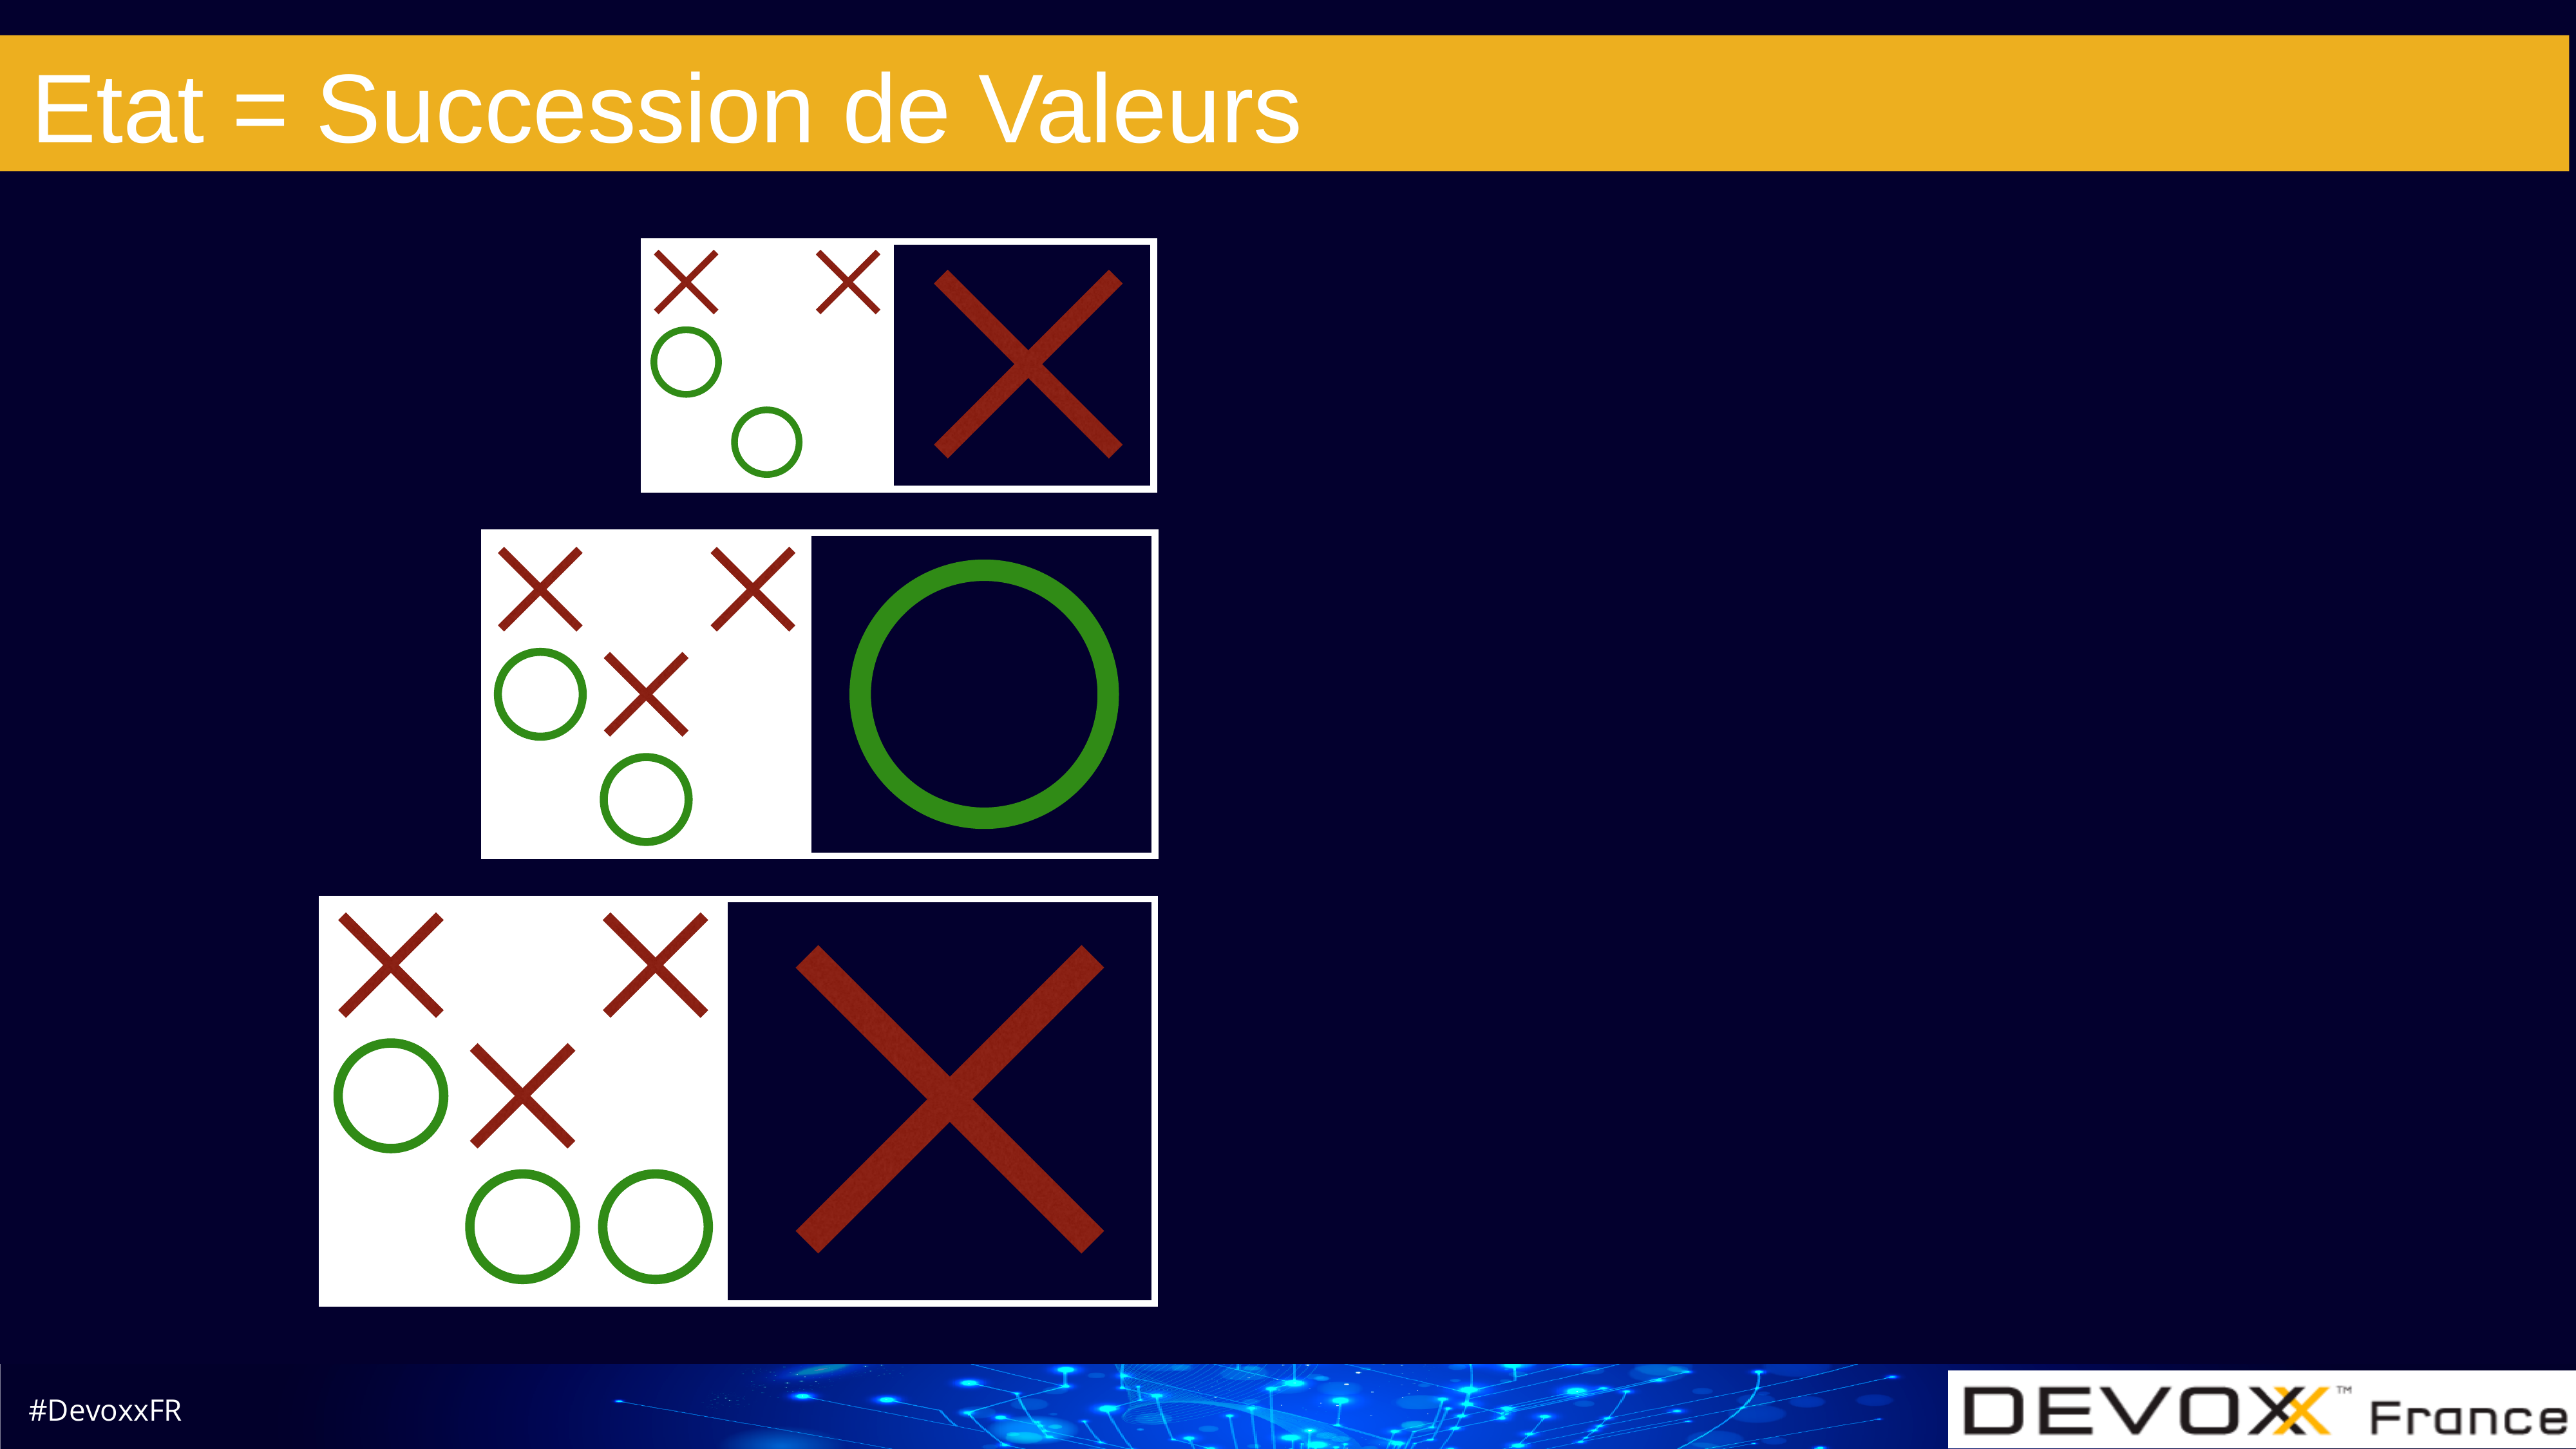

# Etat = Succession de Valeurs

31